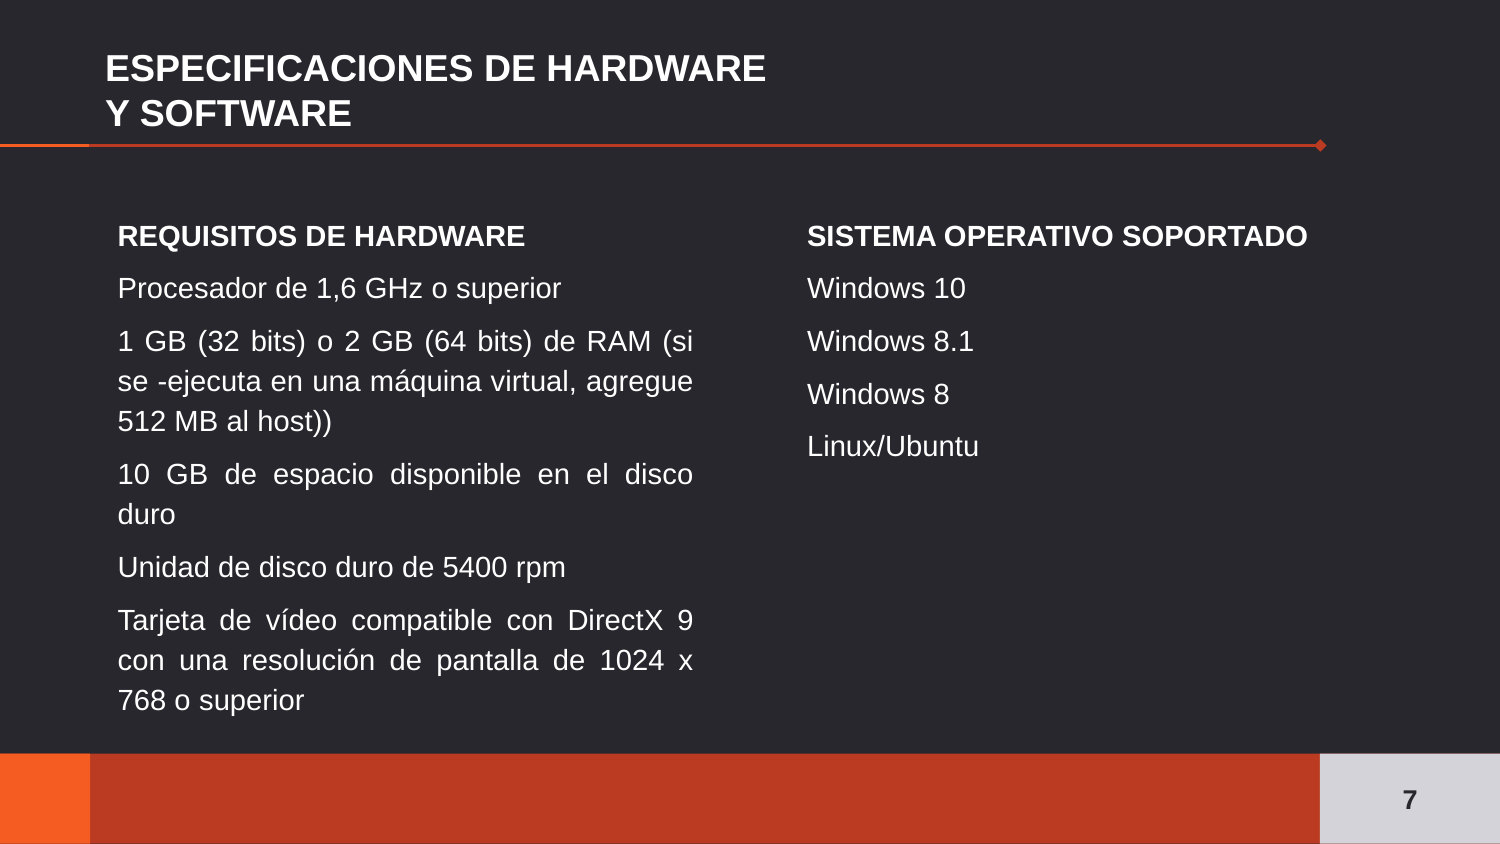

# ESPECIFICACIONES DE HARDWARE Y SOFTWARE
REQUISITOS DE HARDWARE
Procesador de 1,6 GHz o superior
1 GB (32 bits) o 2 GB (64 bits) de RAM (si se -ejecuta en una máquina virtual, agregue 512 MB al host))
10 GB de espacio disponible en el disco duro
Unidad de disco duro de 5400 rpm
Tarjeta de vídeo compatible con DirectX 9 con una resolución de pantalla de 1024 x 768 o superior

SISTEMA OPERATIVO SOPORTADO
Windows 10
Windows 8.1
Windows 8
Linux/Ubuntu

7